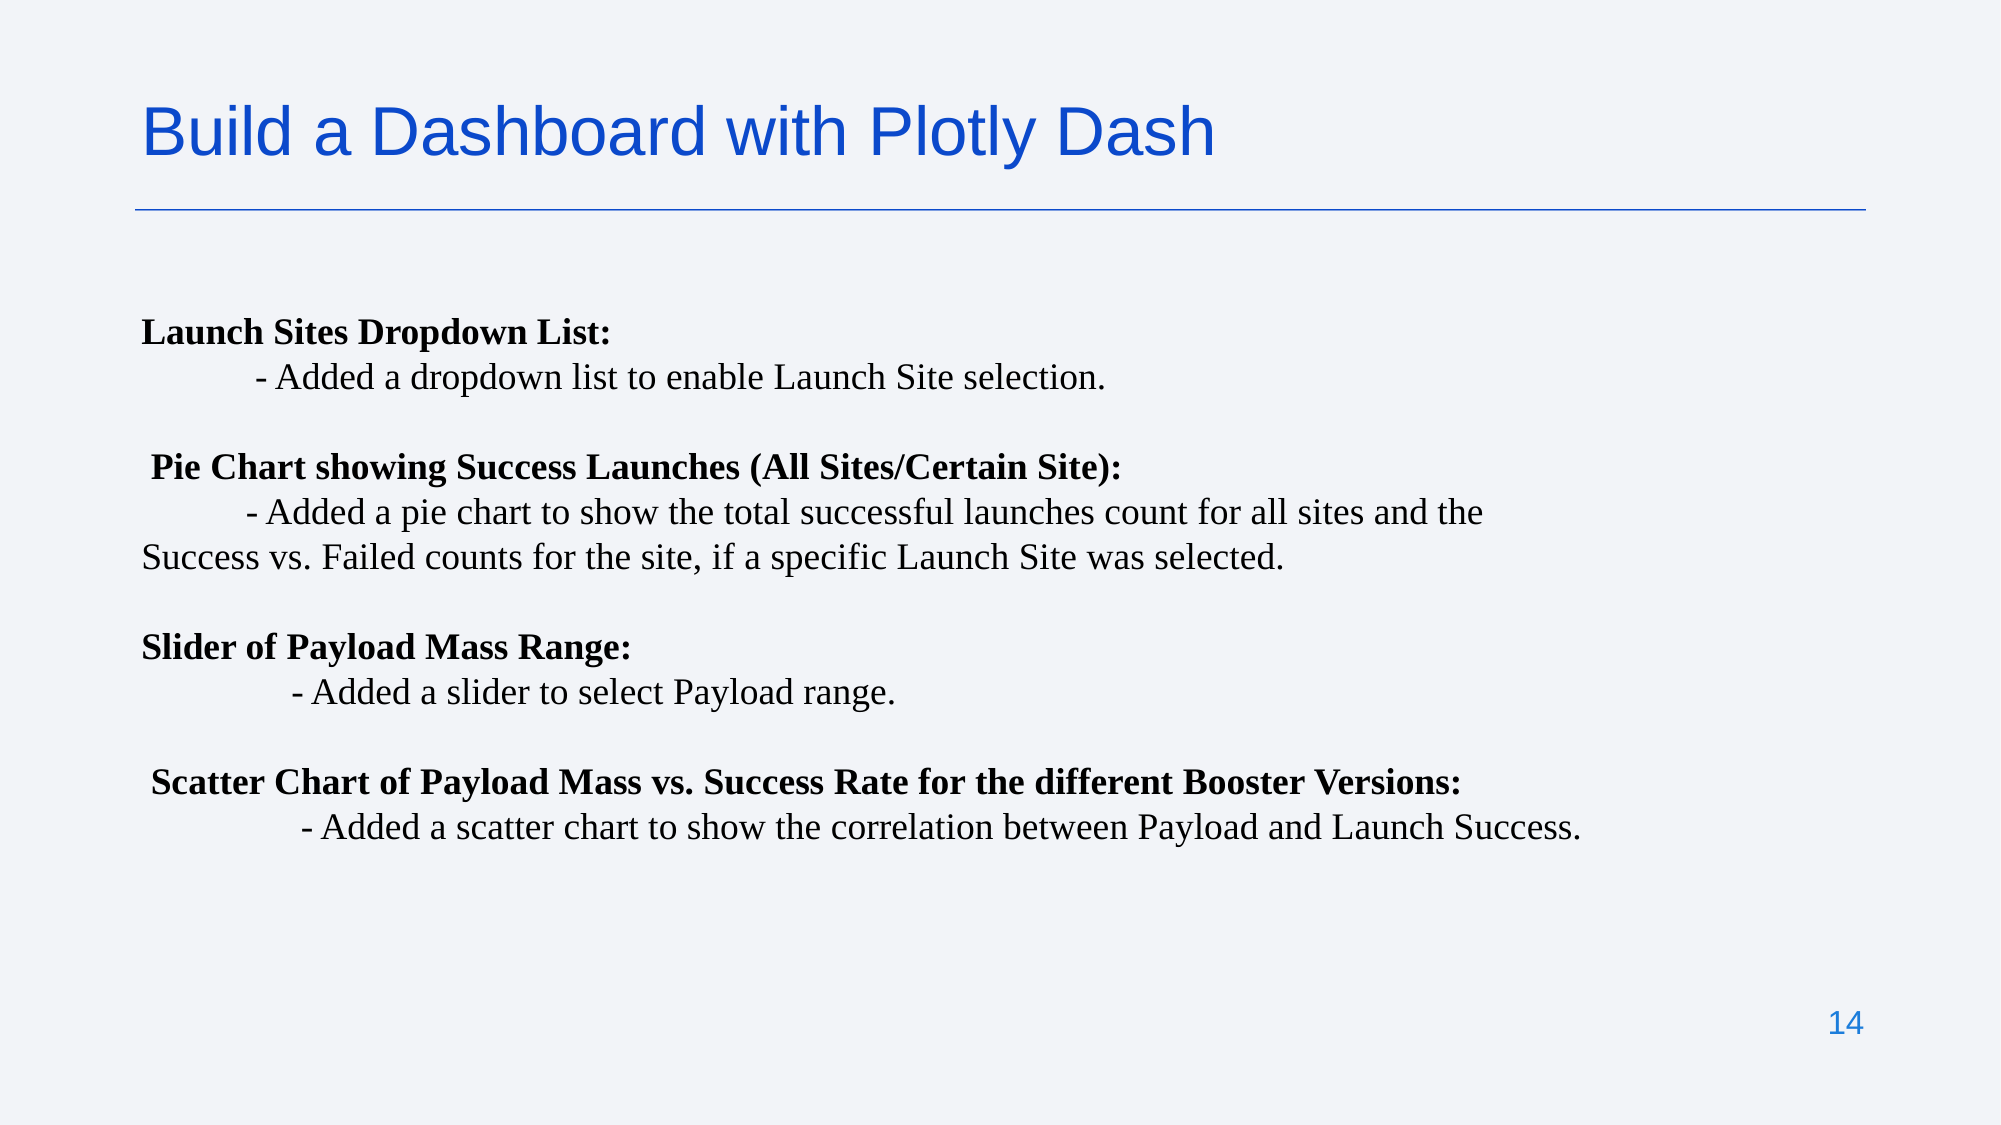

Build a Dashboard with Plotly Dash
Launch Sites Dropdown List:
            - Added a dropdown list to enable Launch Site selection.

 Pie Chart showing Success Launches (All Sites/Certain Site):
           - Added a pie chart to show the total successful launches count for all sites and the 	Success vs. Failed counts for the site, if a specific Launch Site was selected.

Slider of Payload Mass Range:
	- Added a slider to select Payload range.

 Scatter Chart of Payload Mass vs. Success Rate for the different Booster Versions:
	 - Added a scatter chart to show the correlation between Payload and Launch Success.
14